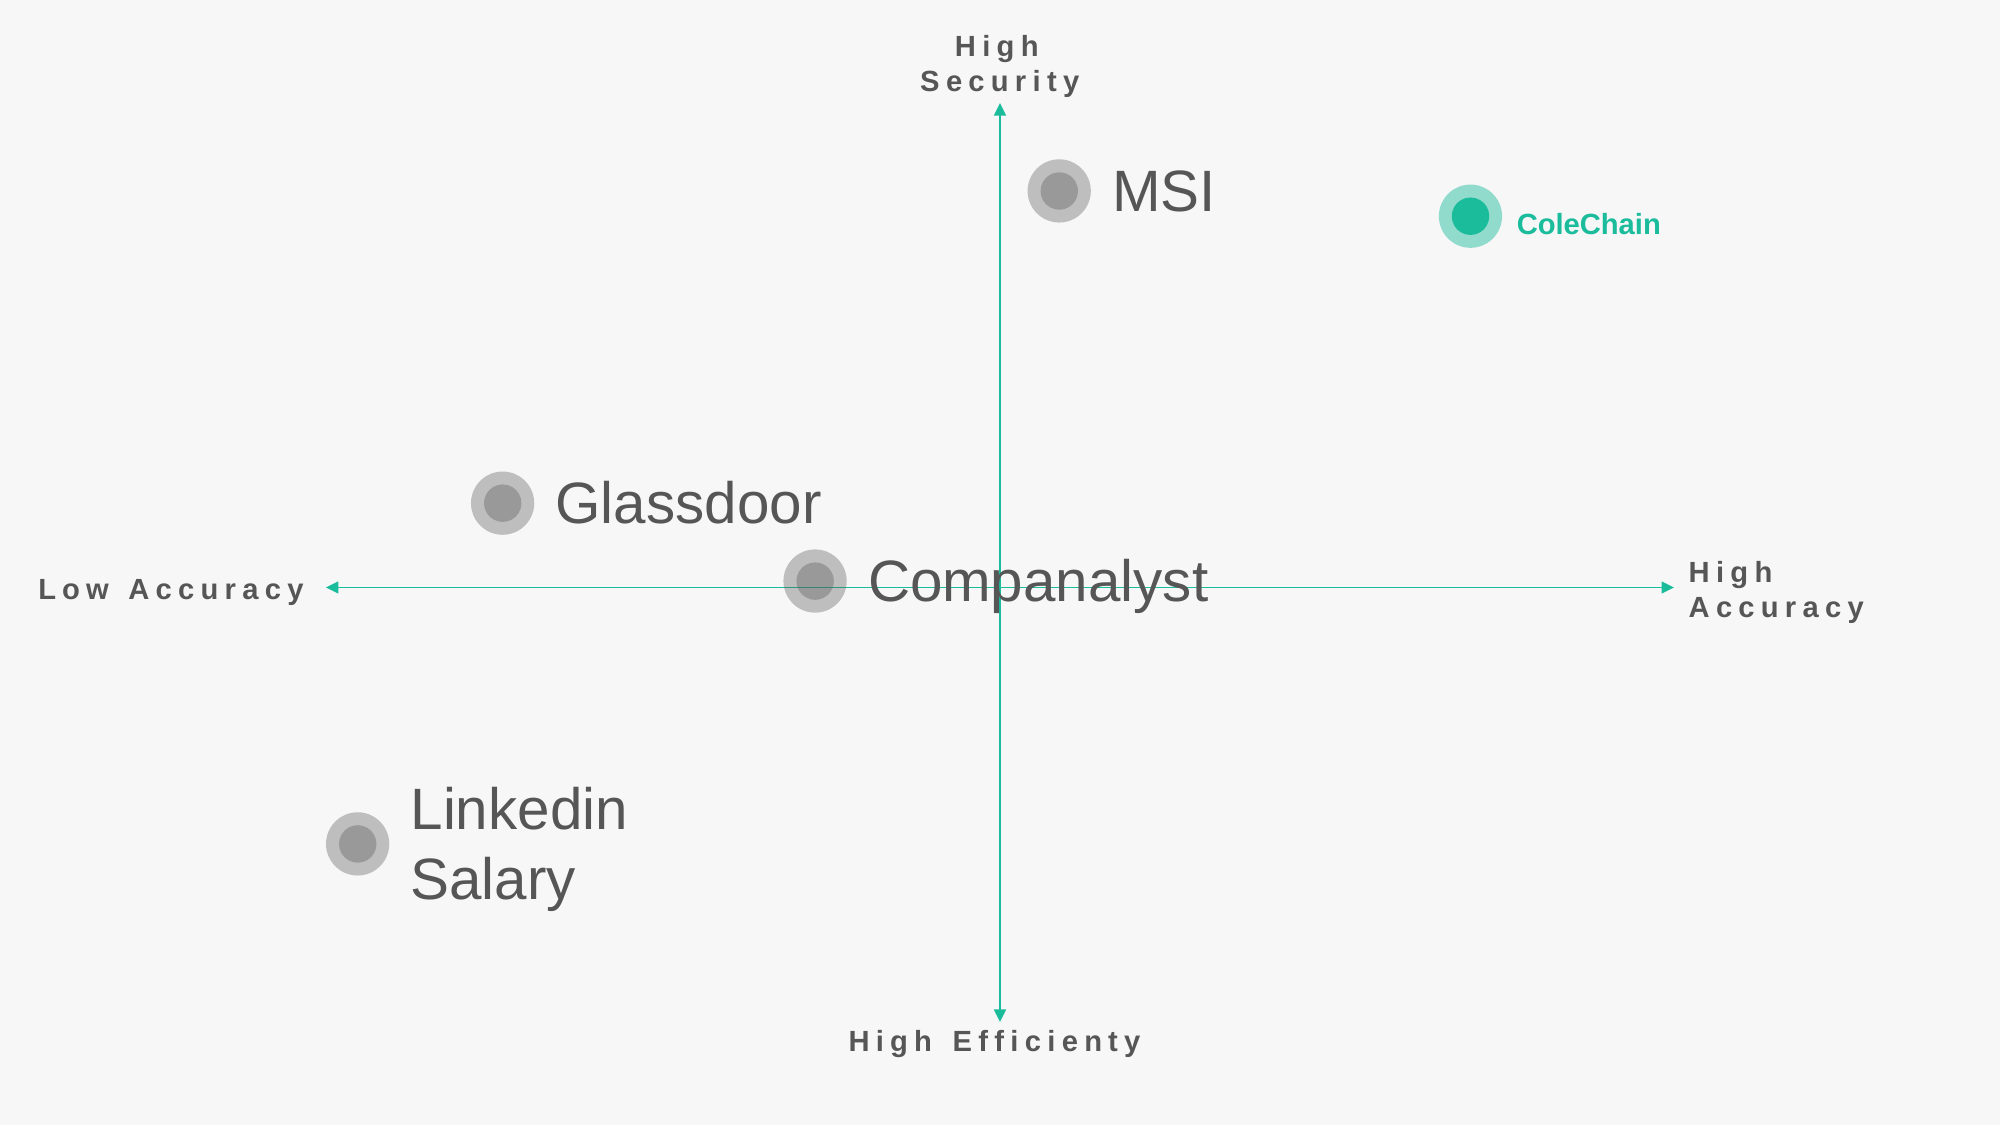

High Security
MSI

ColeChain
Glassdoor

Companalyst

High Accuracy
Low Accuracy
Linkedin Salary

High Efficienty